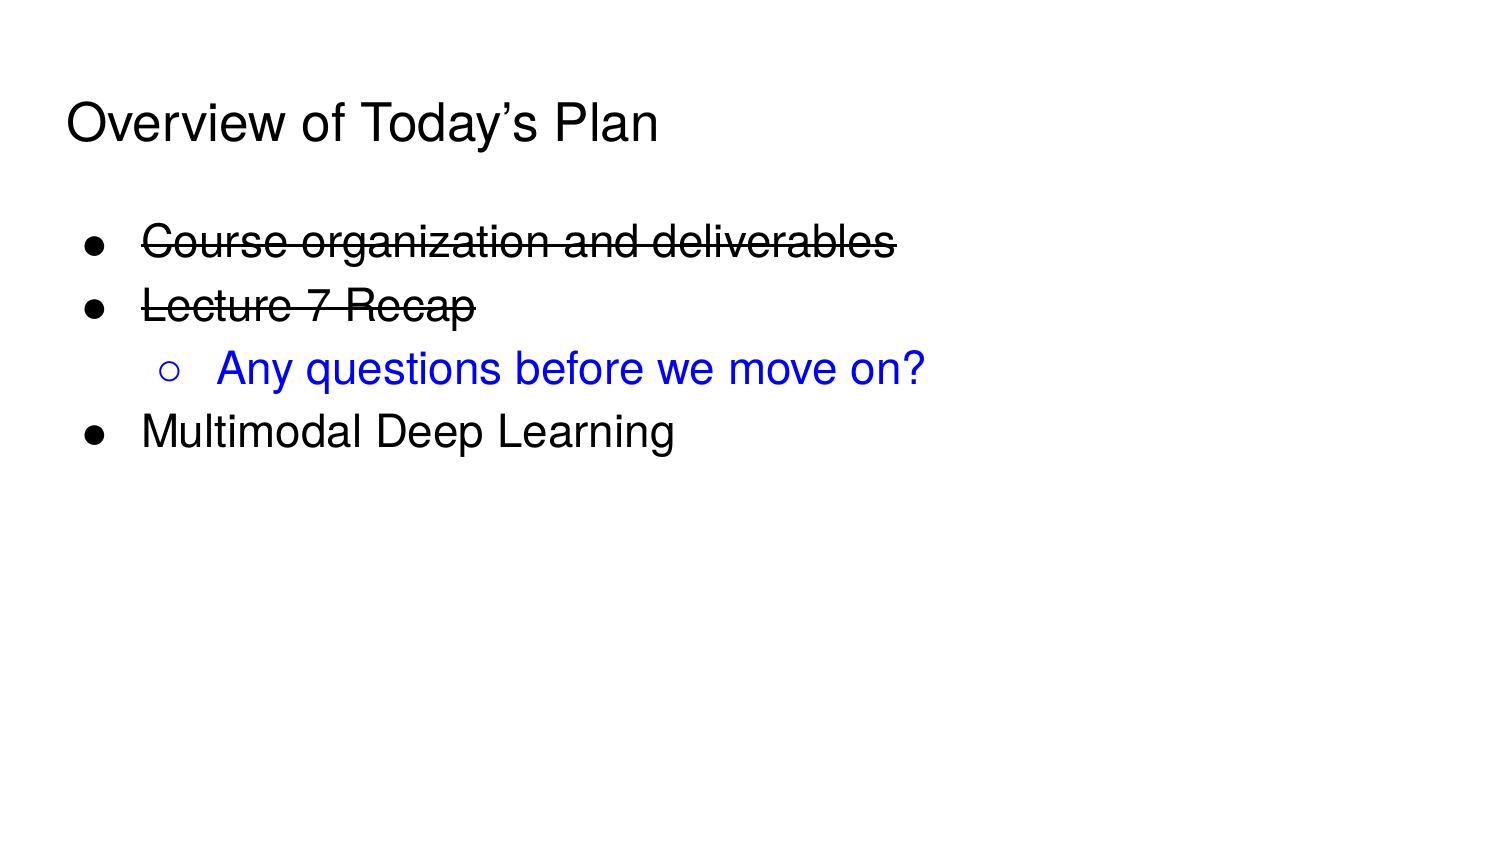

# Overview of Today’s Plan
Course organization and deliverables
Lecture 7 Recap
Any questions before we move on?
Multimodal Deep Learning